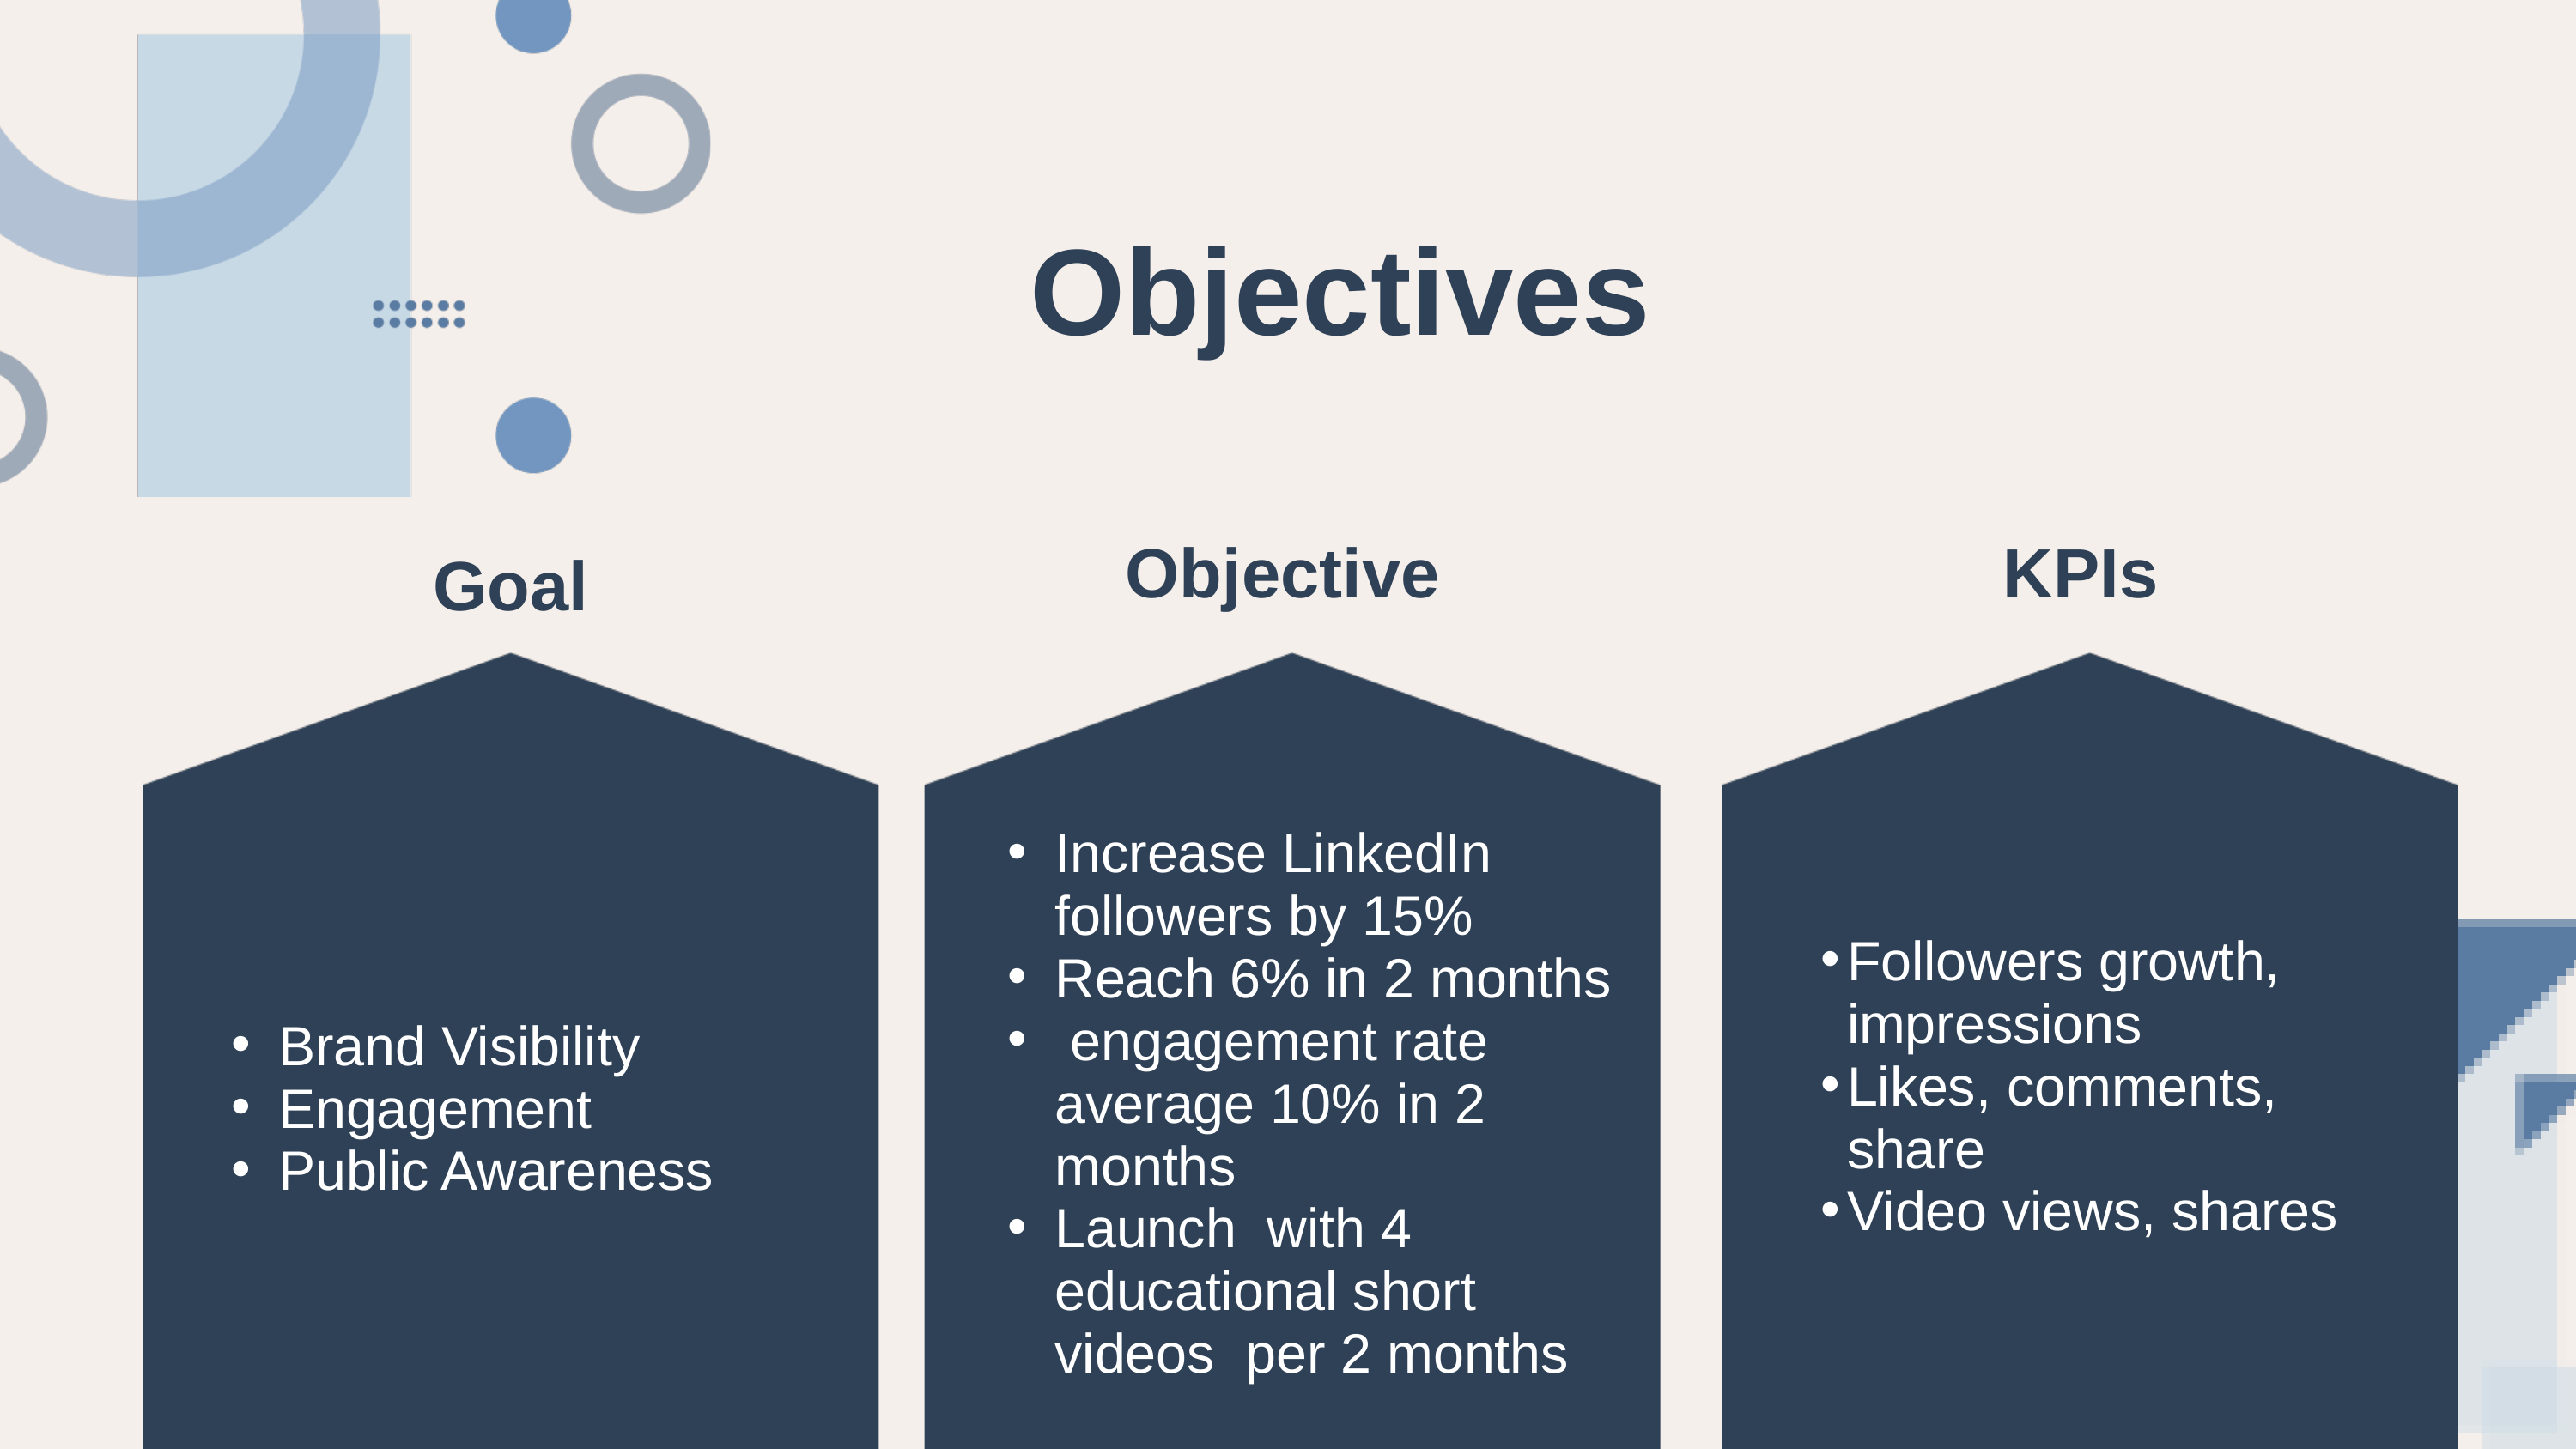

Objectives
Objective

KPIs

Goal

Increase LinkedIn followers by 15%
Reach 6% in 2 months
 engagement rate average 10% in 2 months
Launch  with 4 educational short videos  per 2 months

Brand Visibility
Engagement
Public Awareness

Followers growth, impressions
Likes, comments, share
Video views, shares